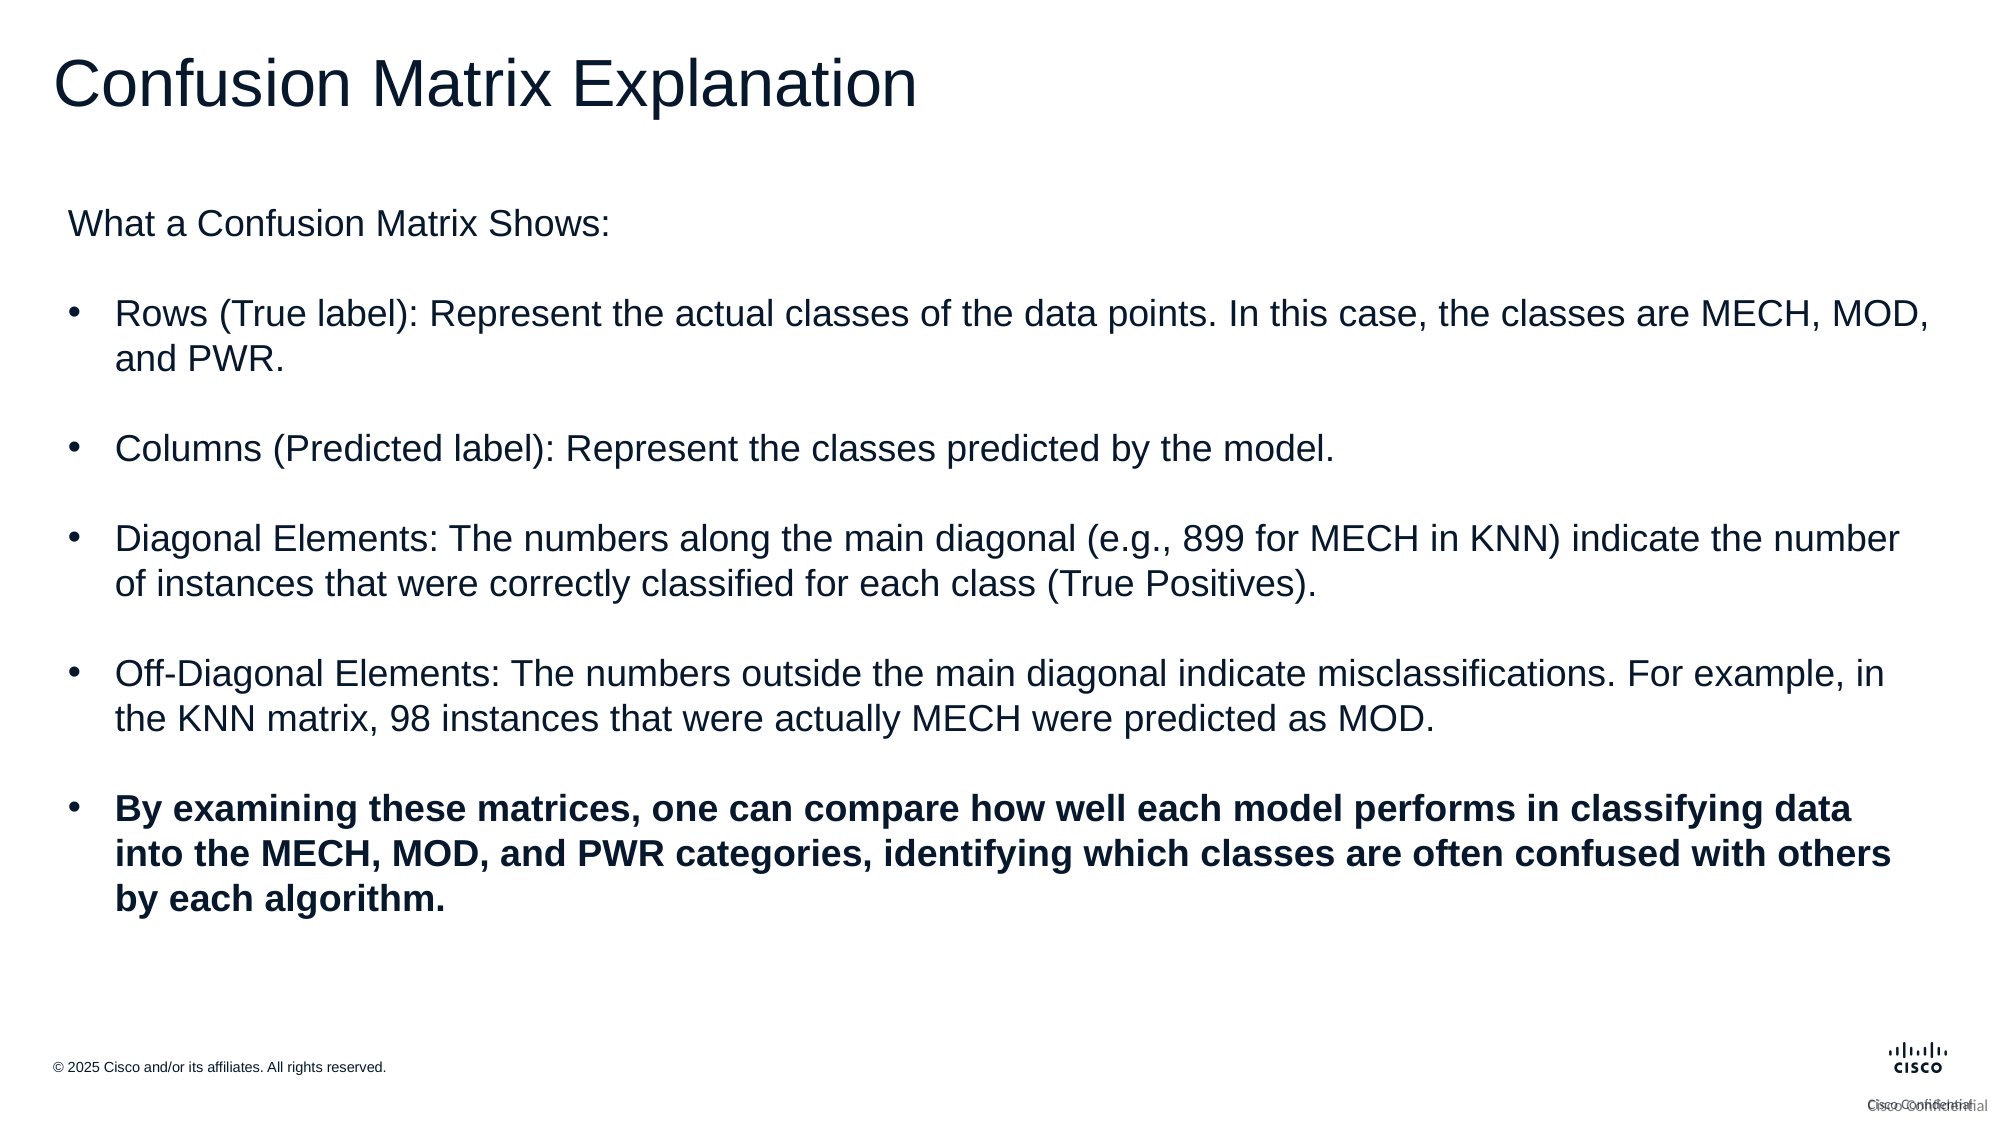

# Confusion Matrix Explanation
What a Confusion Matrix Shows:

Rows (True label): Represent the actual classes of the data points. In this case, the classes are MECH, MOD, and PWR.

Columns (Predicted label): Represent the classes predicted by the model.

Diagonal Elements: The numbers along the main diagonal (e.g., 899 for MECH in KNN) indicate the number of instances that were correctly classified for each class (True Positives).

Off-Diagonal Elements: The numbers outside the main diagonal indicate misclassifications. For example, in the KNN matrix, 98 instances that were actually MECH were predicted as MOD.

By examining these matrices, one can compare how well each model performs in classifying data into the MECH, MOD, and PWR categories, identifying which classes are often confused with others by each algorithm.